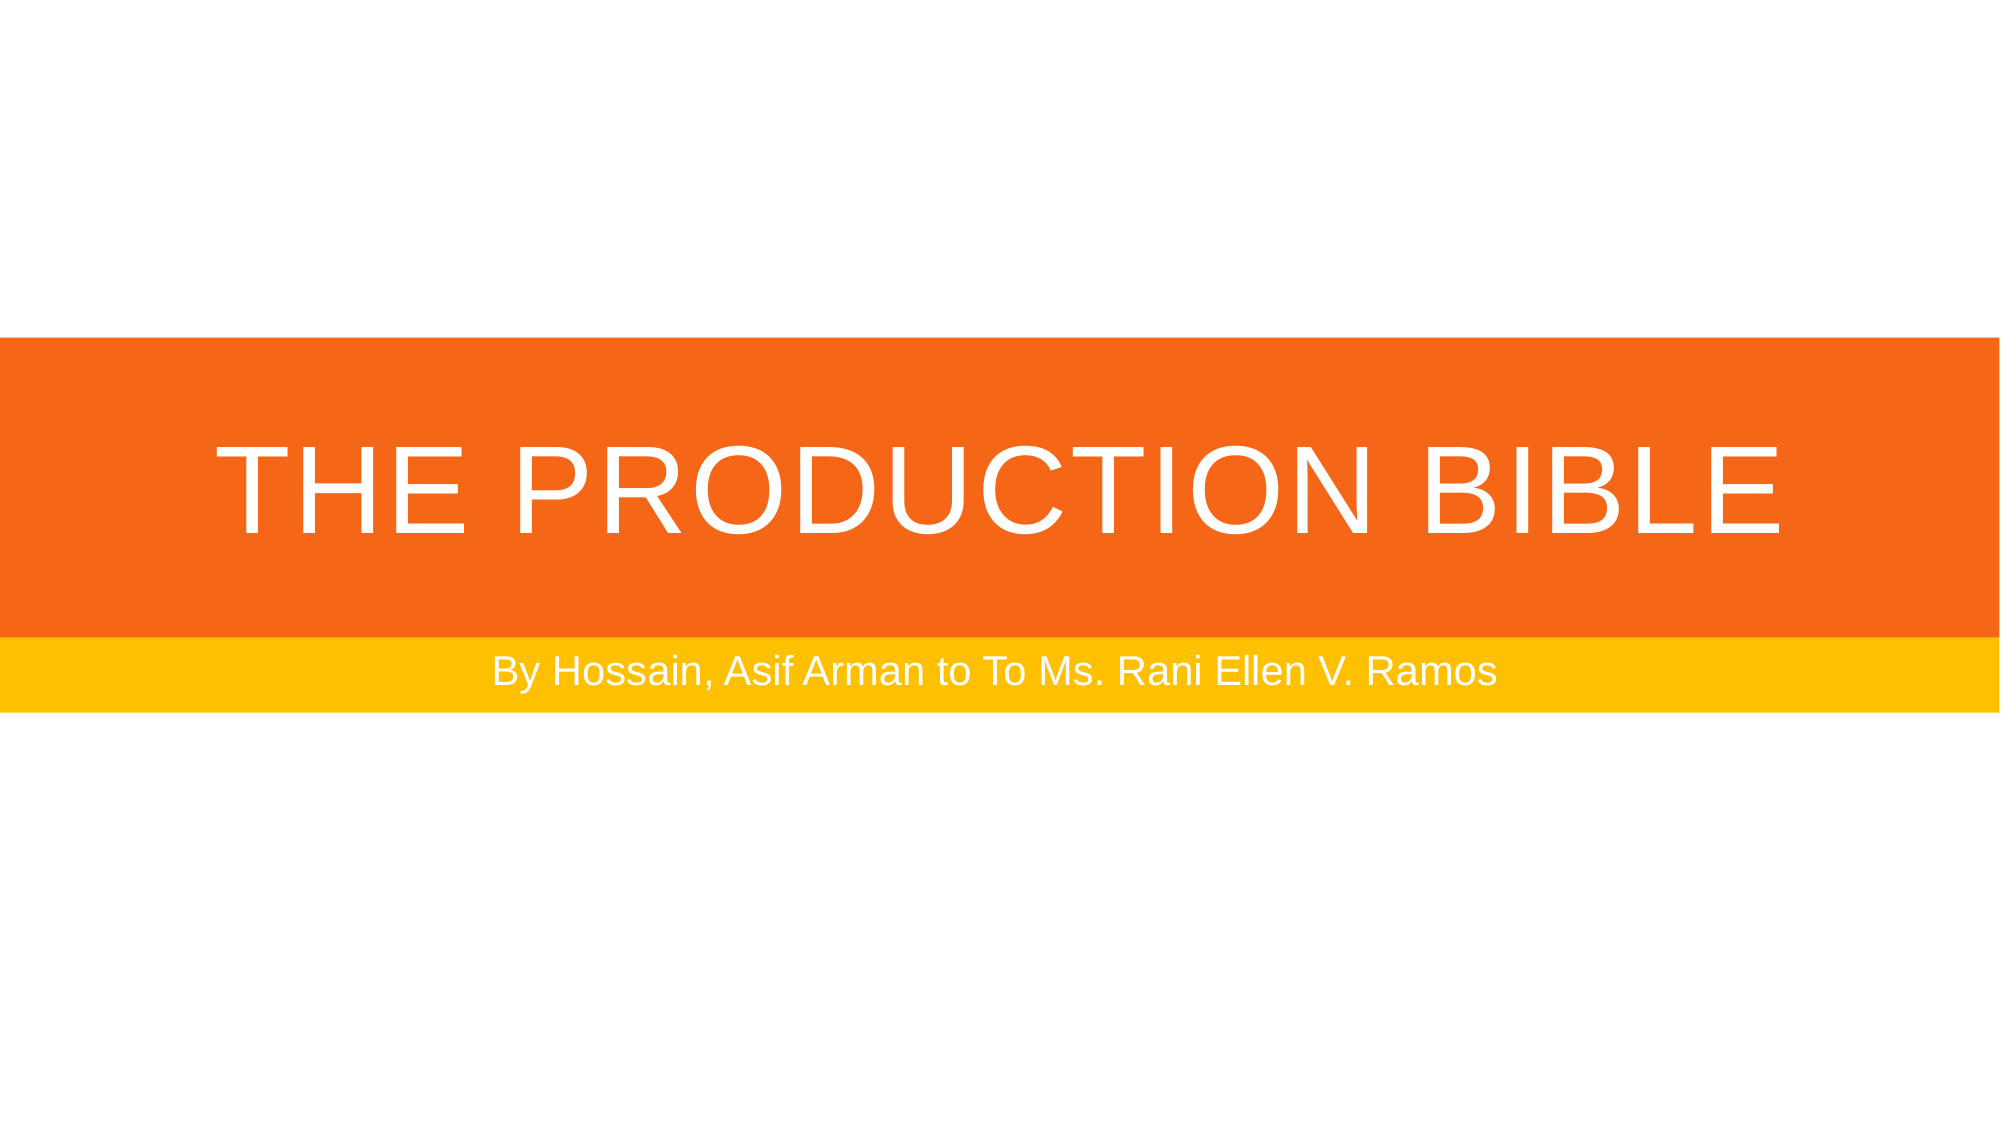

# The Production Bible
By Hossain, Asif Arman to To Ms. Rani Ellen V. Ramos